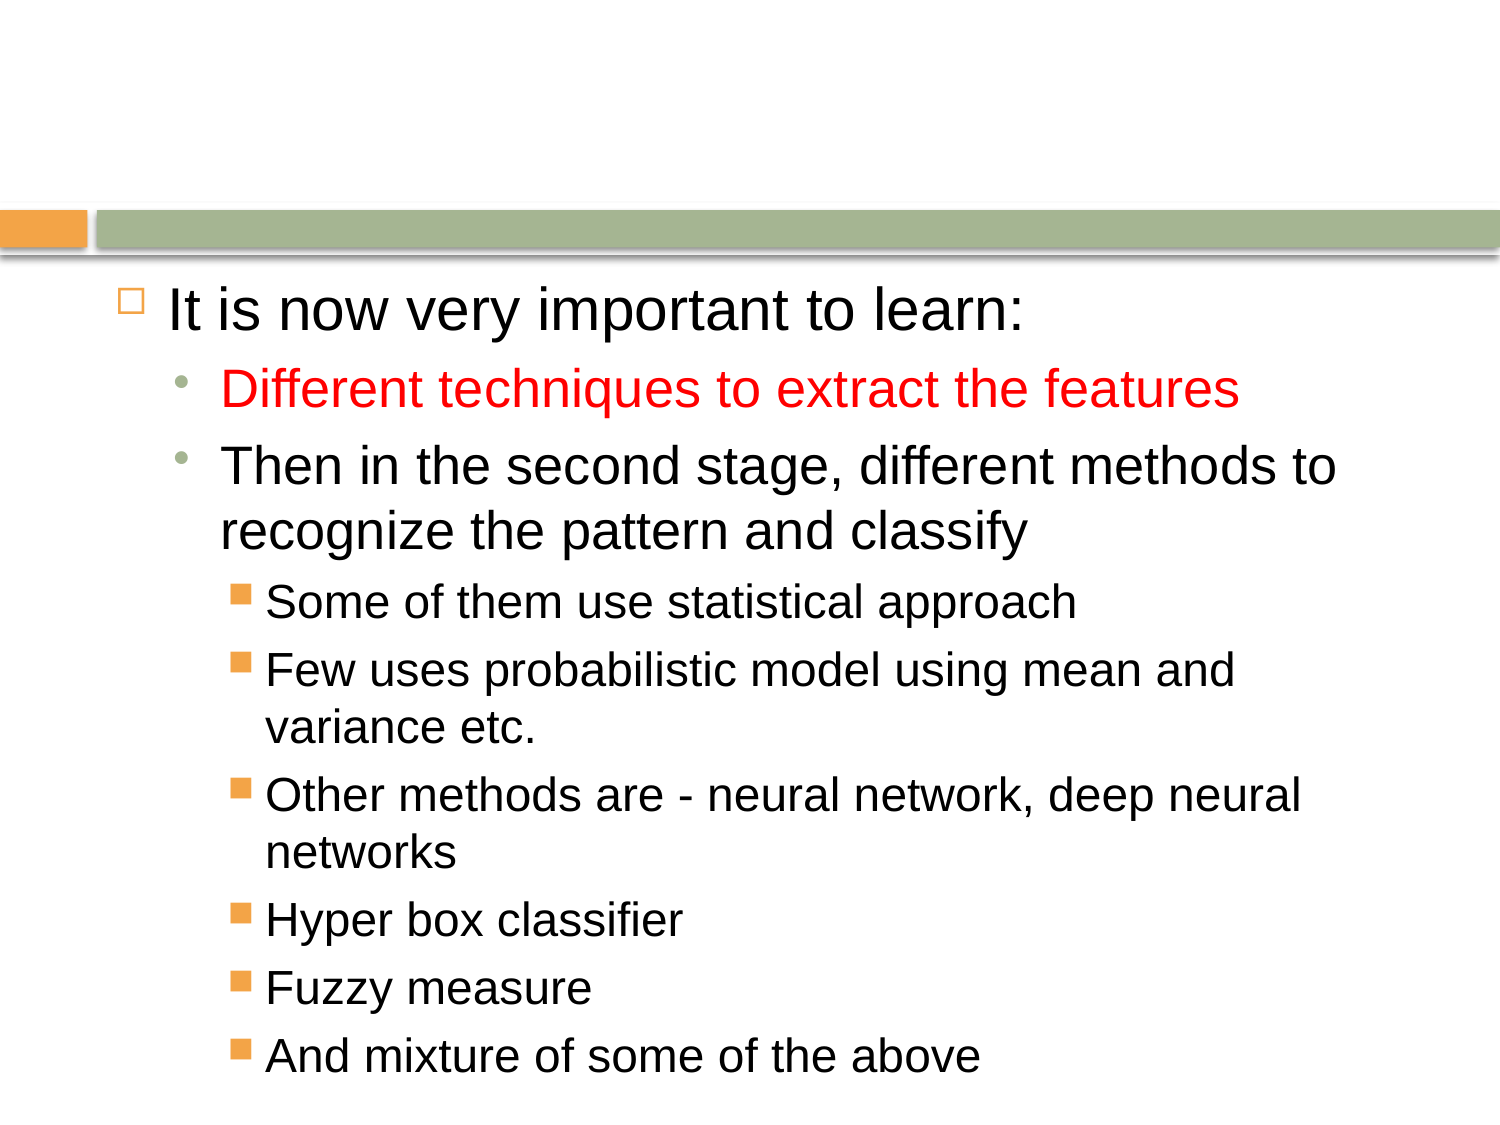

#
It is now very important to learn:
Different techniques to extract the features
Then in the second stage, different methods to recognize the pattern and classify
Some of them use statistical approach
Few uses probabilistic model using mean and variance etc.
Other methods are - neural network, deep neural networks
Hyper box classifier
Fuzzy measure
And mixture of some of the above